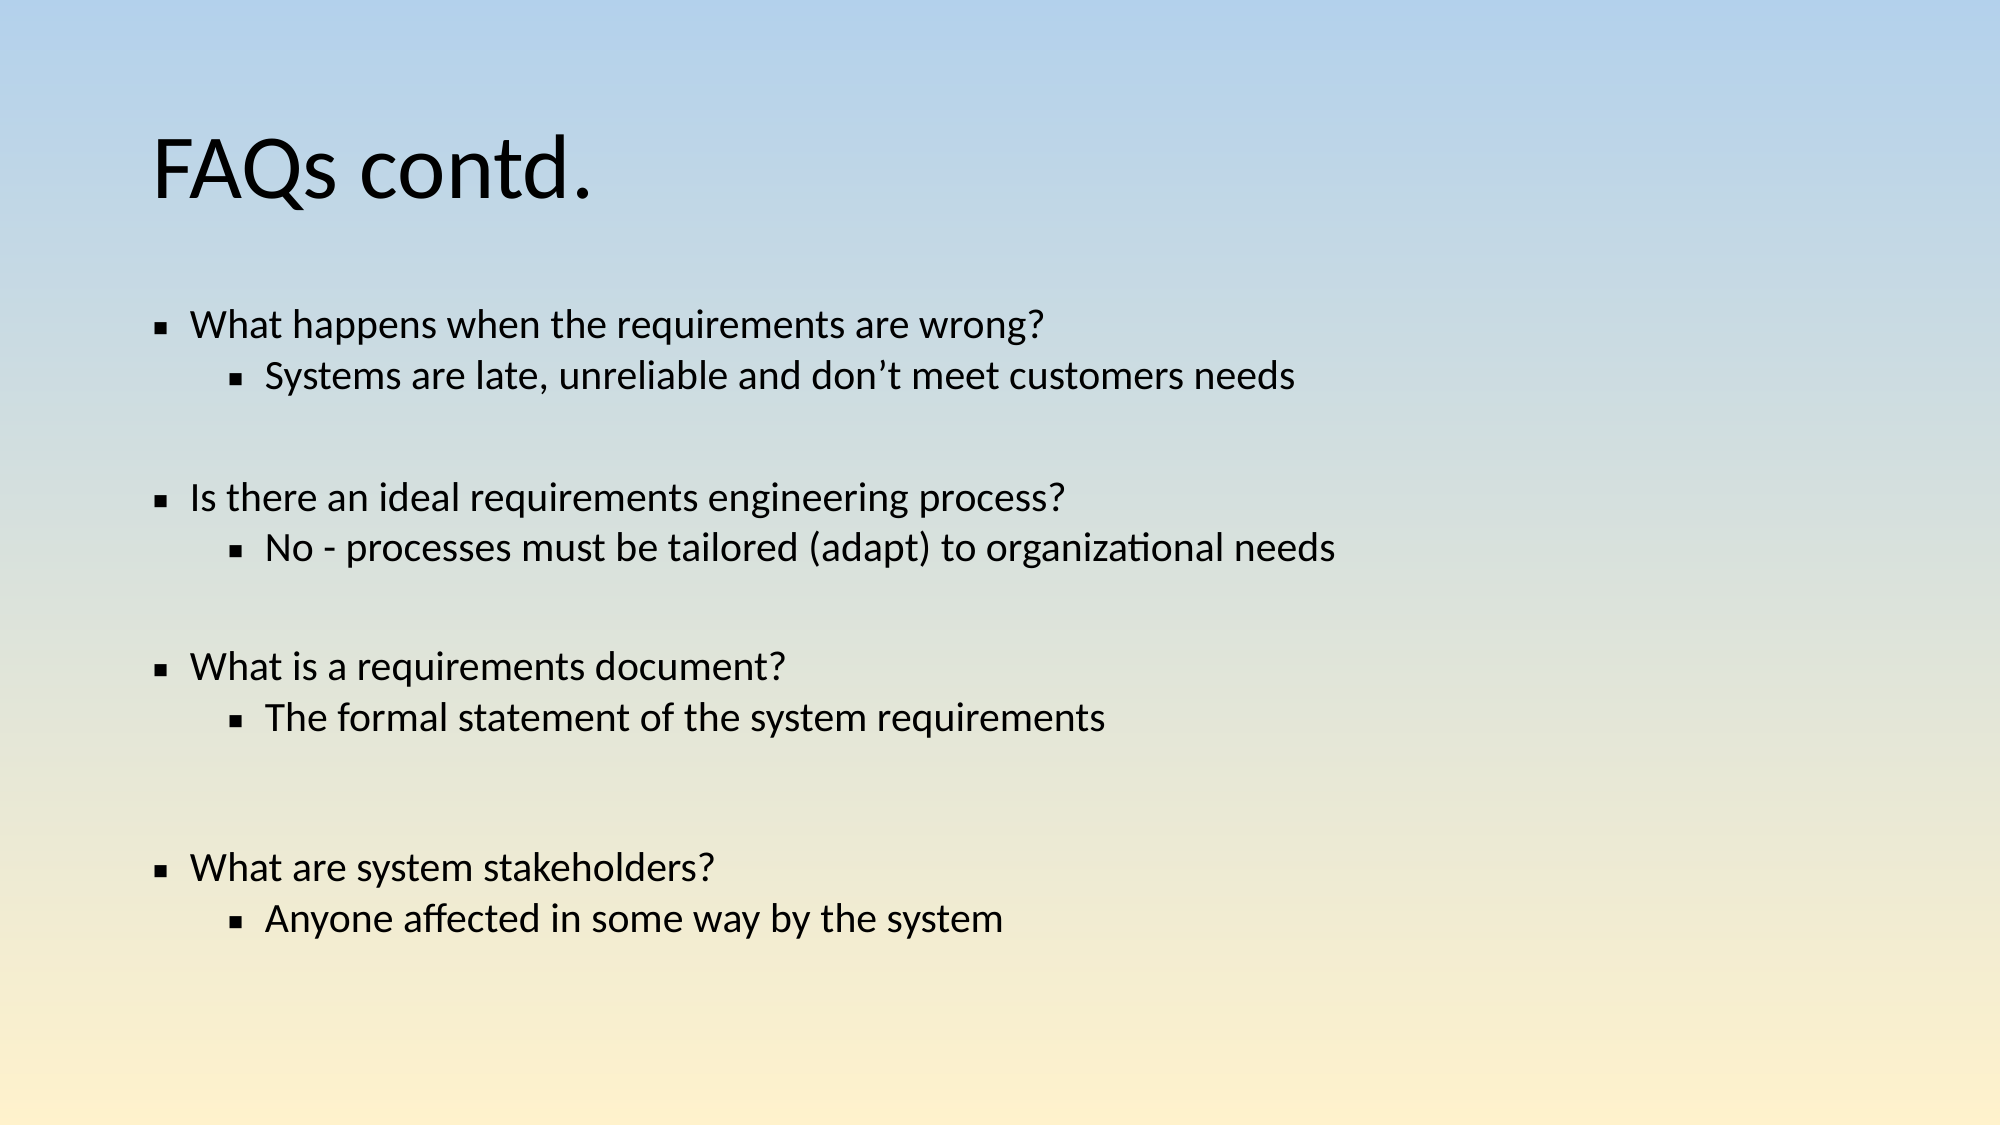

# FAQs contd.
What happens when the requirements are wrong?
Systems are late, unreliable and don’t meet customers needs

Is there an ideal requirements engineering process?
No - processes must be tailored (adapt) to organizational needs

What is a requirements document?
The formal statement of the system requirements

What are system stakeholders?
Anyone affected in some way by the system